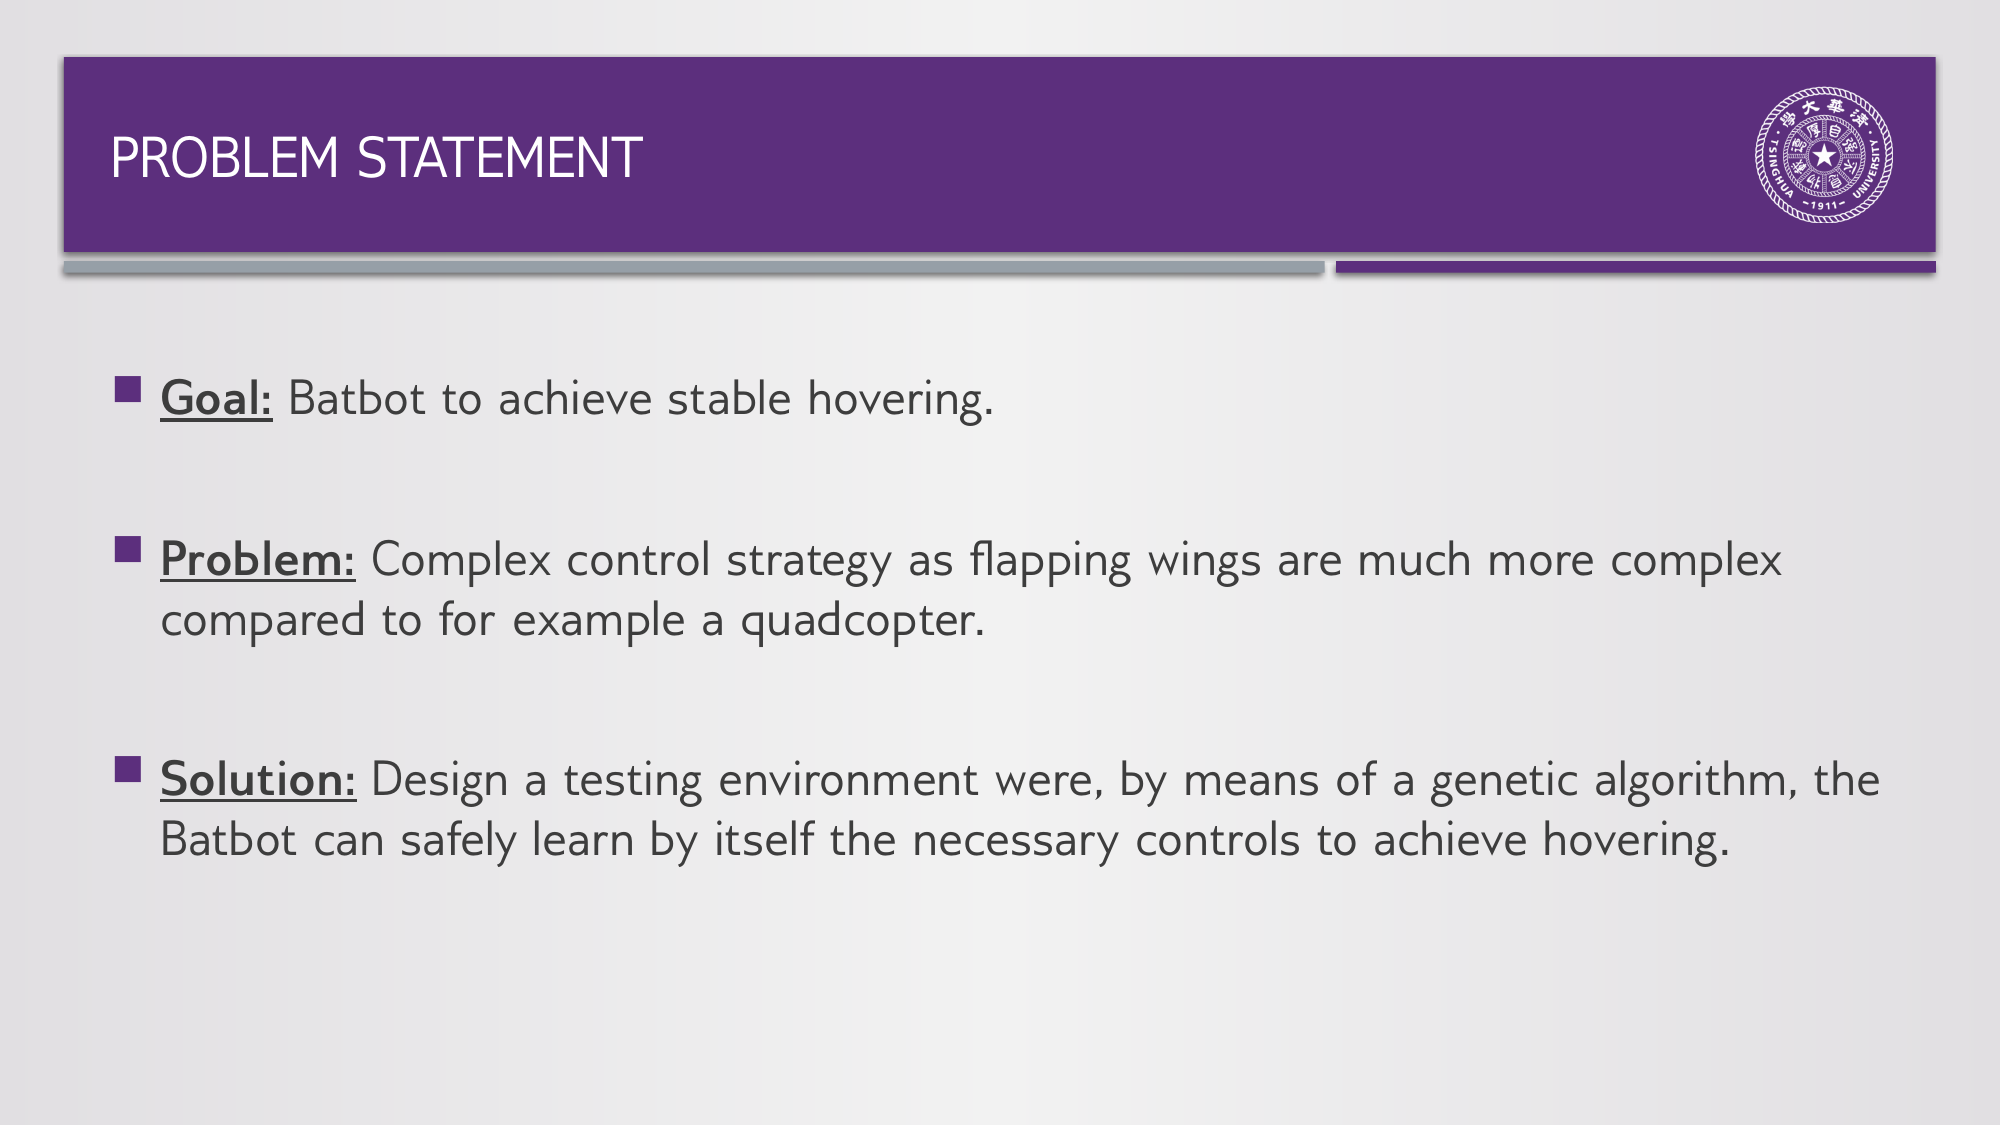

Problem Statement
# Goal: Batbot to achieve stable hovering.

Problem: Complex control strategy as flapping wings are much more complex compared to for example a quadcopter.

Solution: Design a testing environment were, by means of a genetic algorithm, the Batbot can safely learn by itself the necessary controls to achieve hovering.